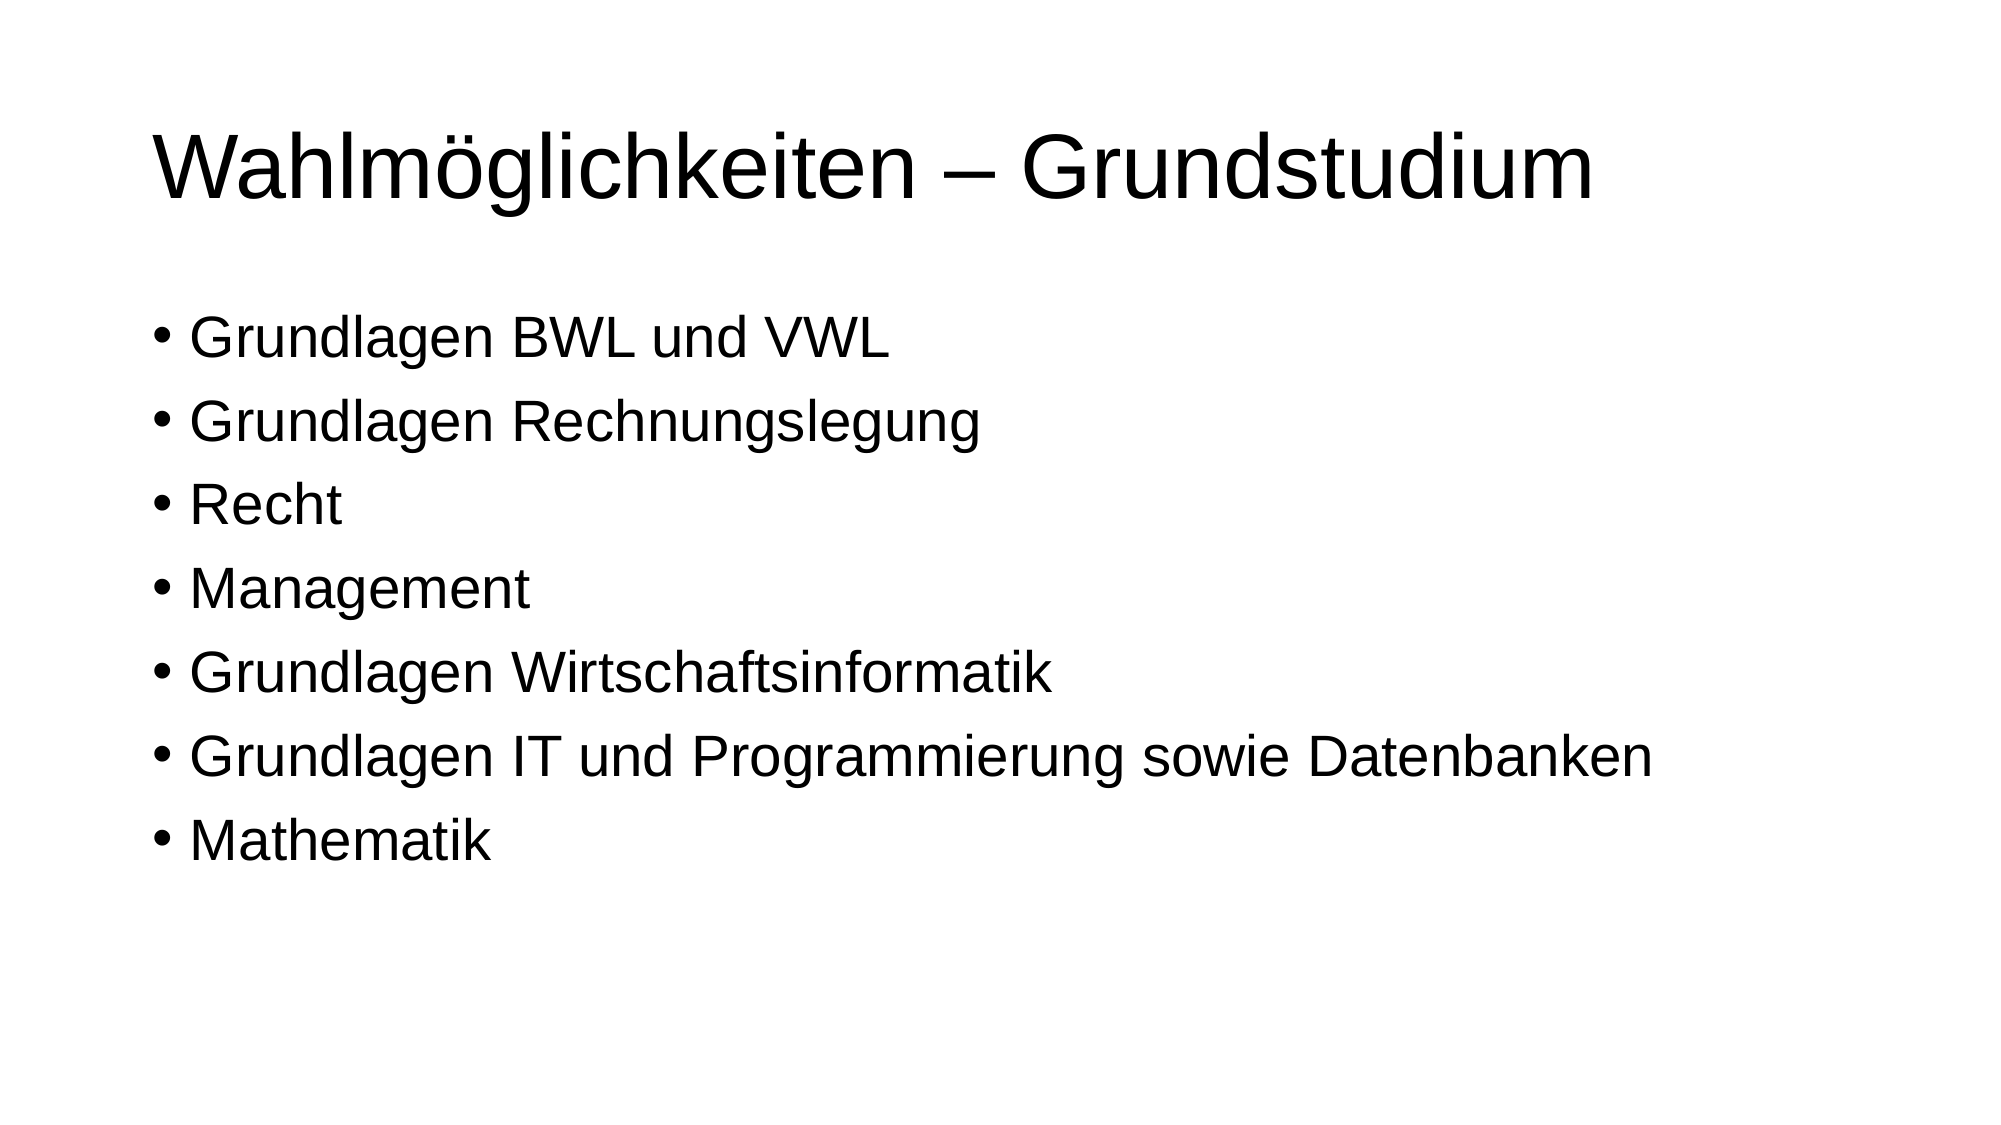

# Wahlmöglichkeiten – Grundstudium
Grundlagen BWL und VWL
Grundlagen Rechnungslegung
Recht
Management
Grundlagen Wirtschaftsinformatik
Grundlagen IT und Programmierung sowie Datenbanken
Mathematik